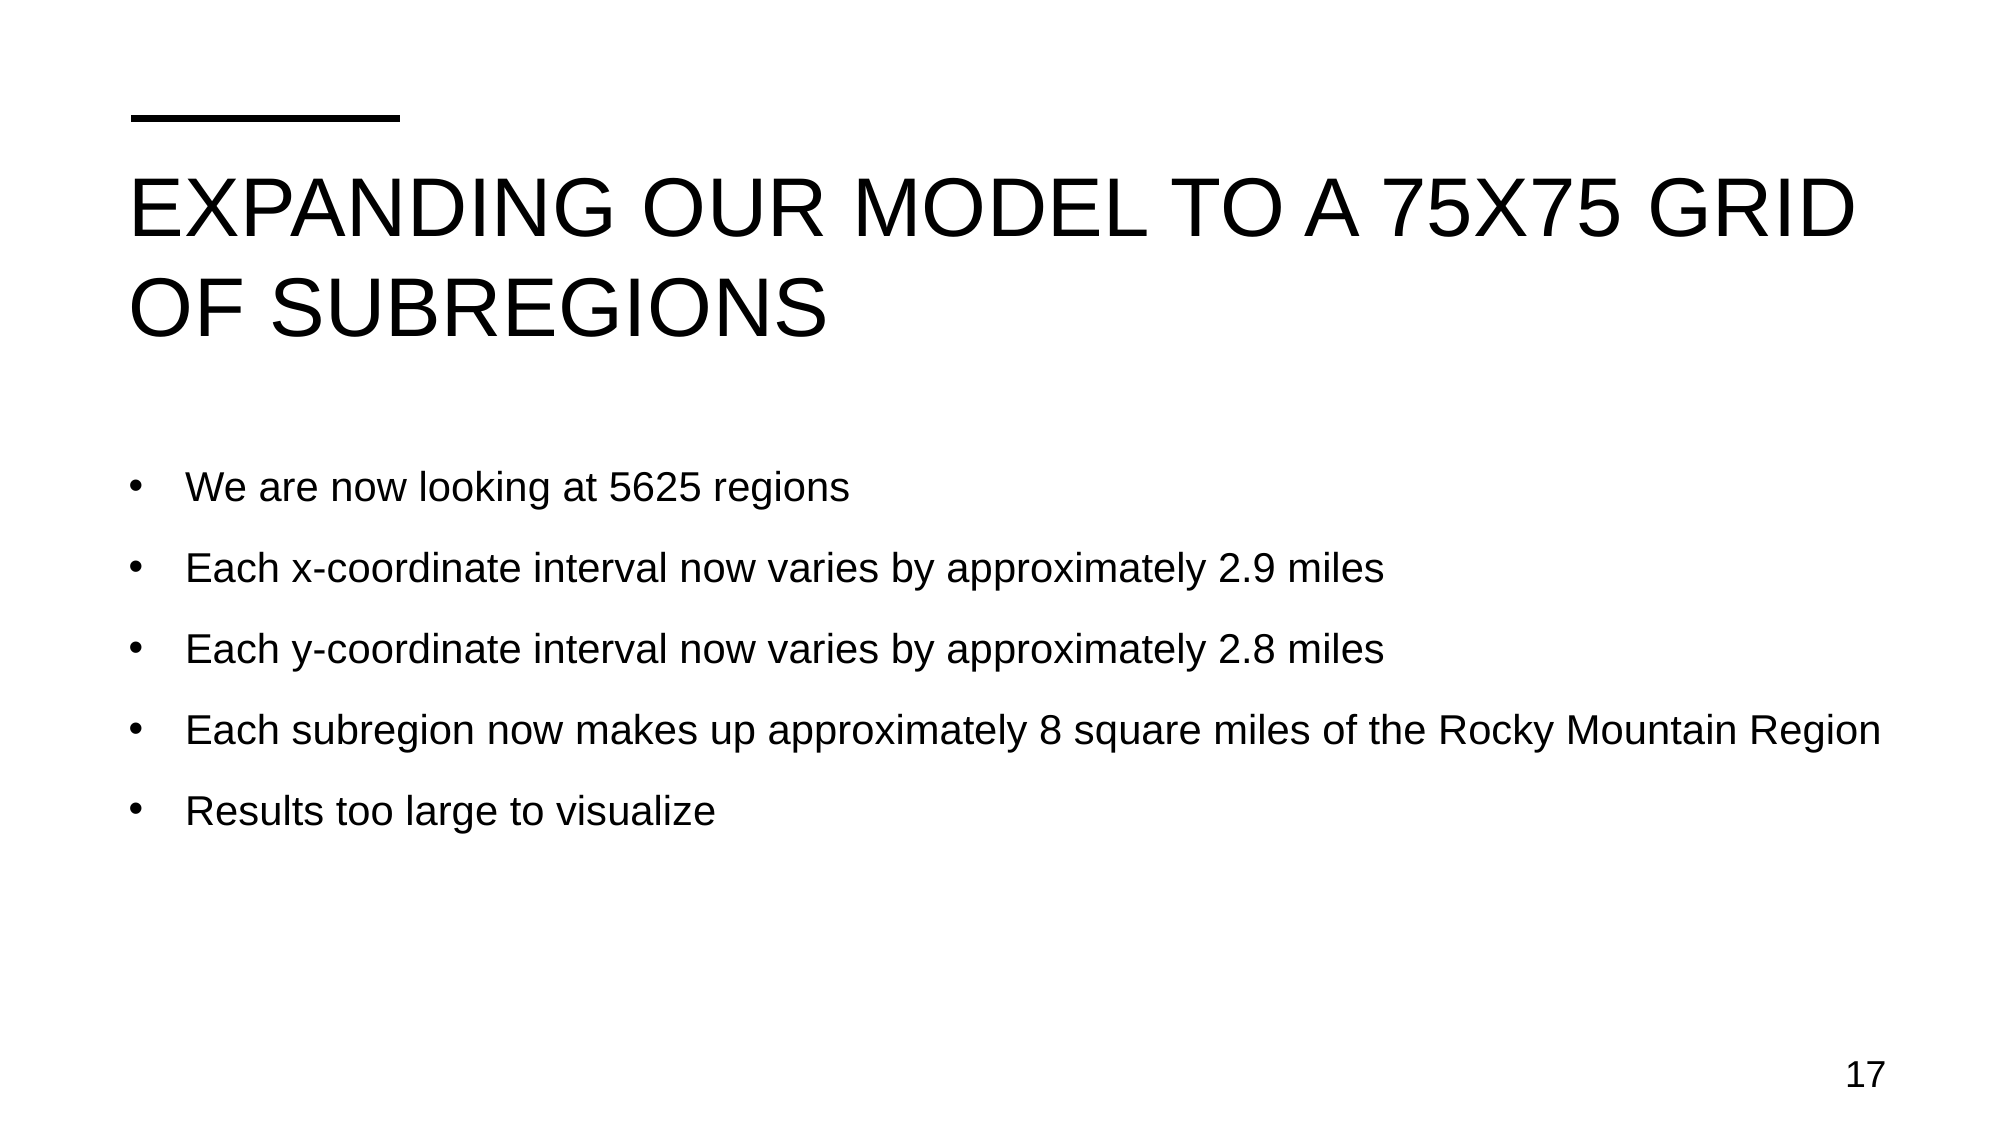

# Expanding our model to a 75x75 grid of subregions
We are now looking at 5625 regions
Each x-coordinate interval now varies by approximately 2.9 miles
Each y-coordinate interval now varies by approximately 2.8 miles
Each subregion now makes up approximately 8 square miles of the Rocky Mountain Region
Results too large to visualize
17